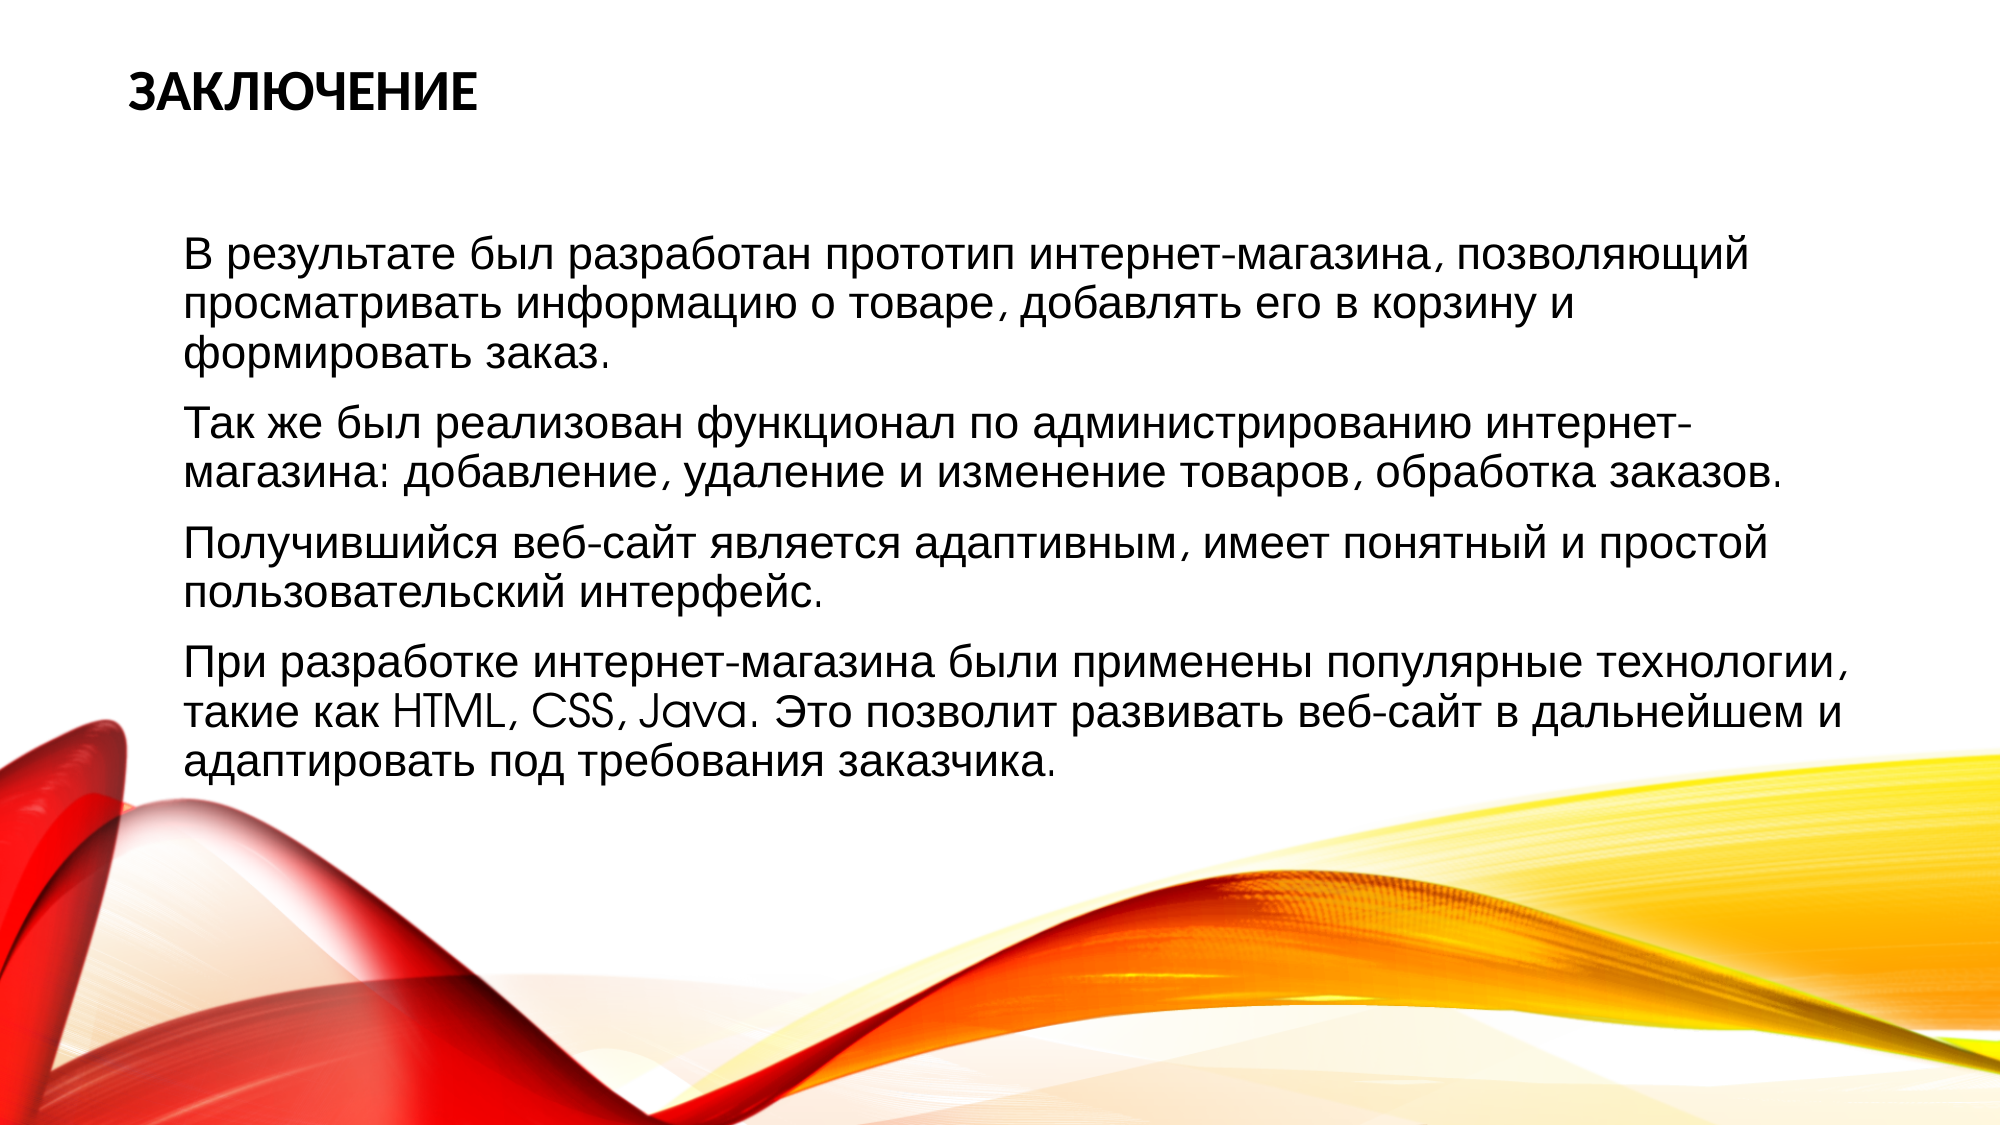

# Заключение
В результате был разработан прототип интернет-магазина, позволяющий просматривать информацию о товаре, добавлять его в корзину и формировать заказ.
Так же был реализован функционал по администрированию интернет-магазина: добавление, удаление и изменение товаров, обработка заказов.
Получившийся веб-сайт является адаптивным, имеет понятный и простой пользовательский интерфейс.
При разработке интернет-магазина были применены популярные технологии, такие как HTML, CSS, Java. Это позволит развивать веб-сайт в дальнейшем и адаптировать под требования заказчика.